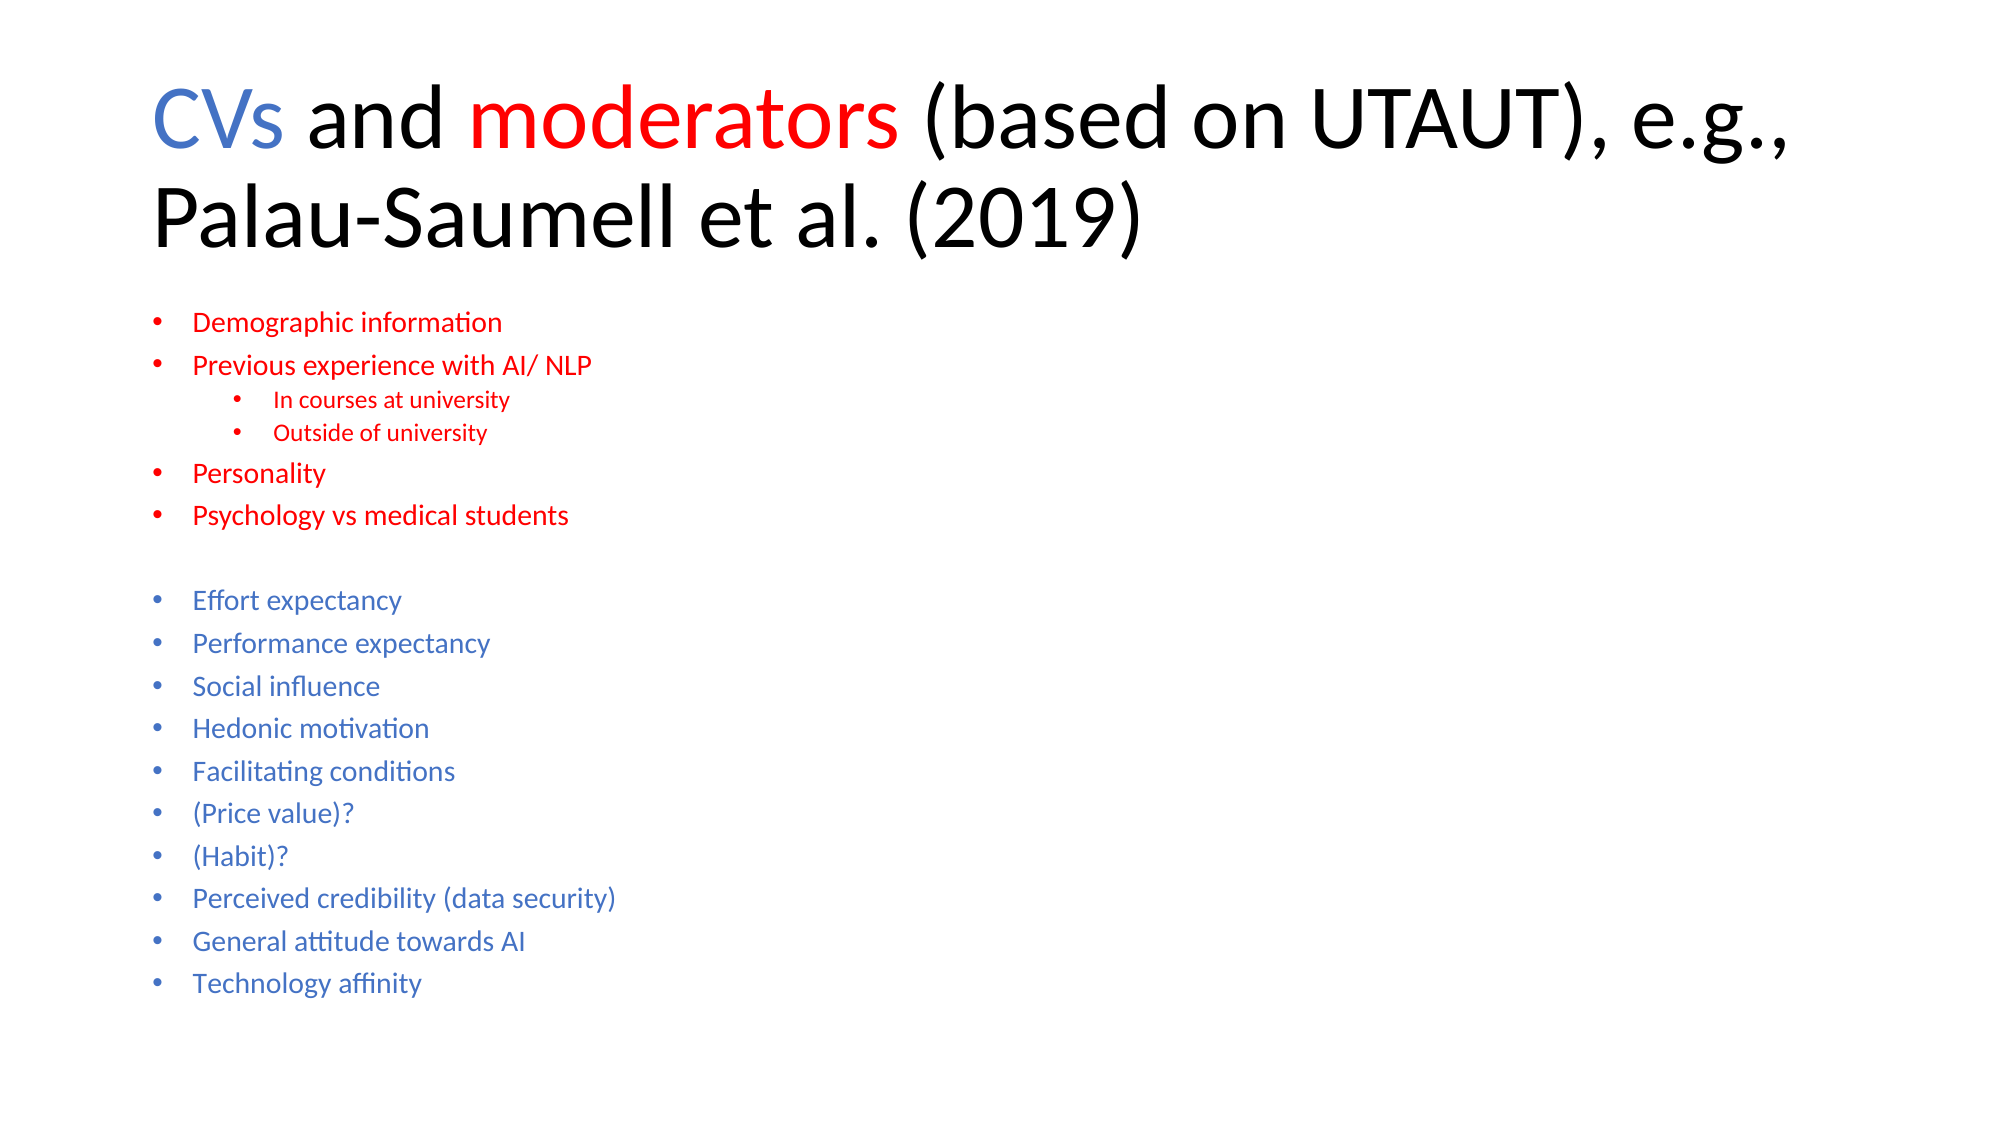

# CVs and moderators (based on UTAUT), e.g., Palau-Saumell et al. (2019)
Demographic information
Previous experience with AI/ NLP
In courses at university
Outside of university
Personality
Psychology vs medical students

Effort expectancy
Performance expectancy
Social influence
Hedonic motivation
Facilitating conditions
(Price value)?
(Habit)?
Perceived credibility (data security)
General attitude towards AI
Technology affinity